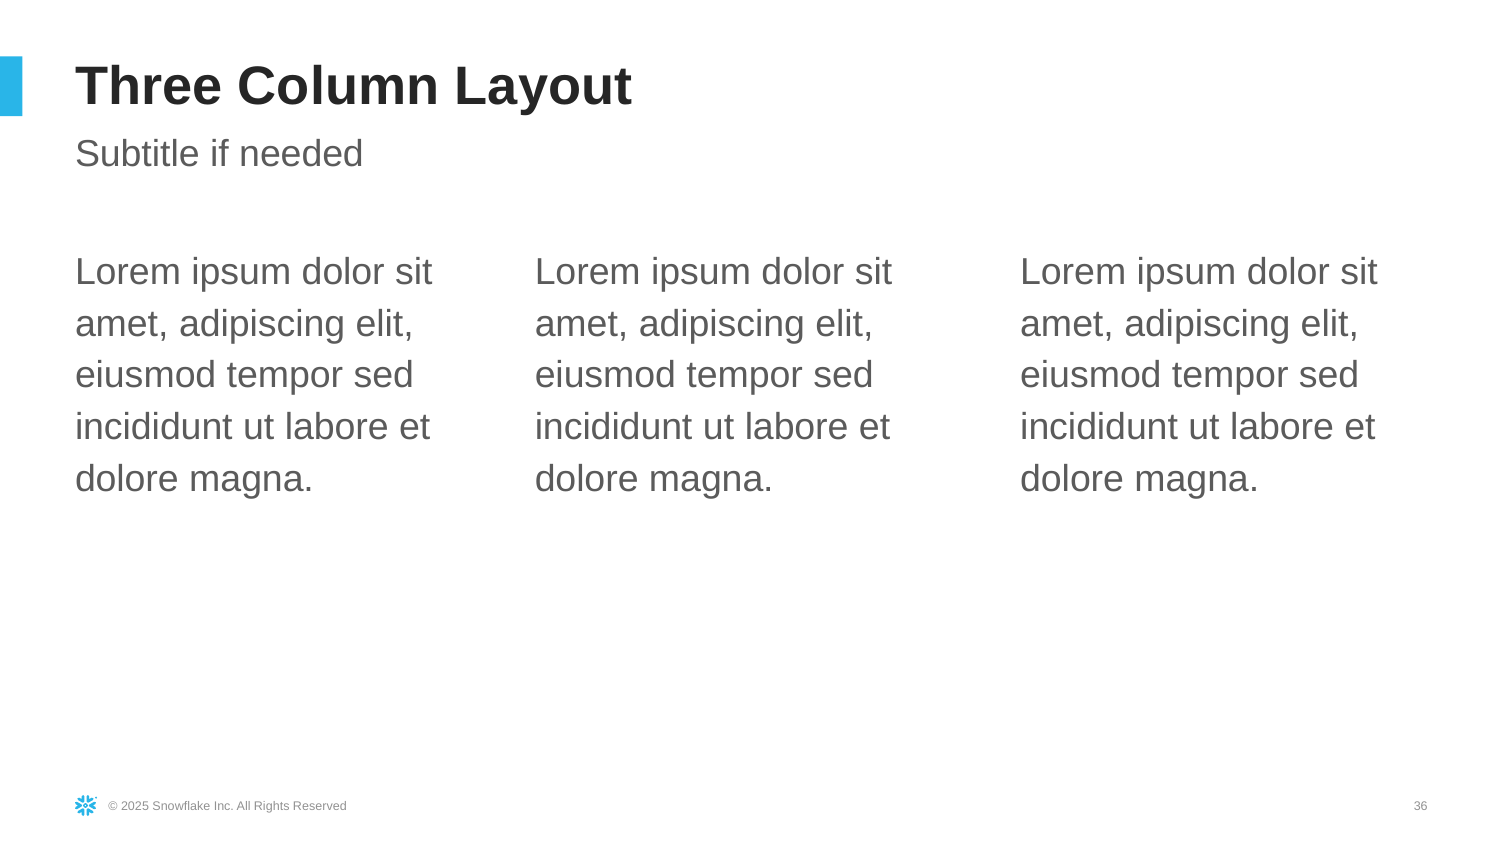

# Three Column Layout
Subtitle if needed
Lorem ipsum dolor sit amet, adipiscing elit, eiusmod tempor sed incididunt ut labore et dolore magna.
Lorem ipsum dolor sit amet, adipiscing elit, eiusmod tempor sed incididunt ut labore et dolore magna.
Lorem ipsum dolor sit amet, adipiscing elit, eiusmod tempor sed incididunt ut labore et dolore magna.
36